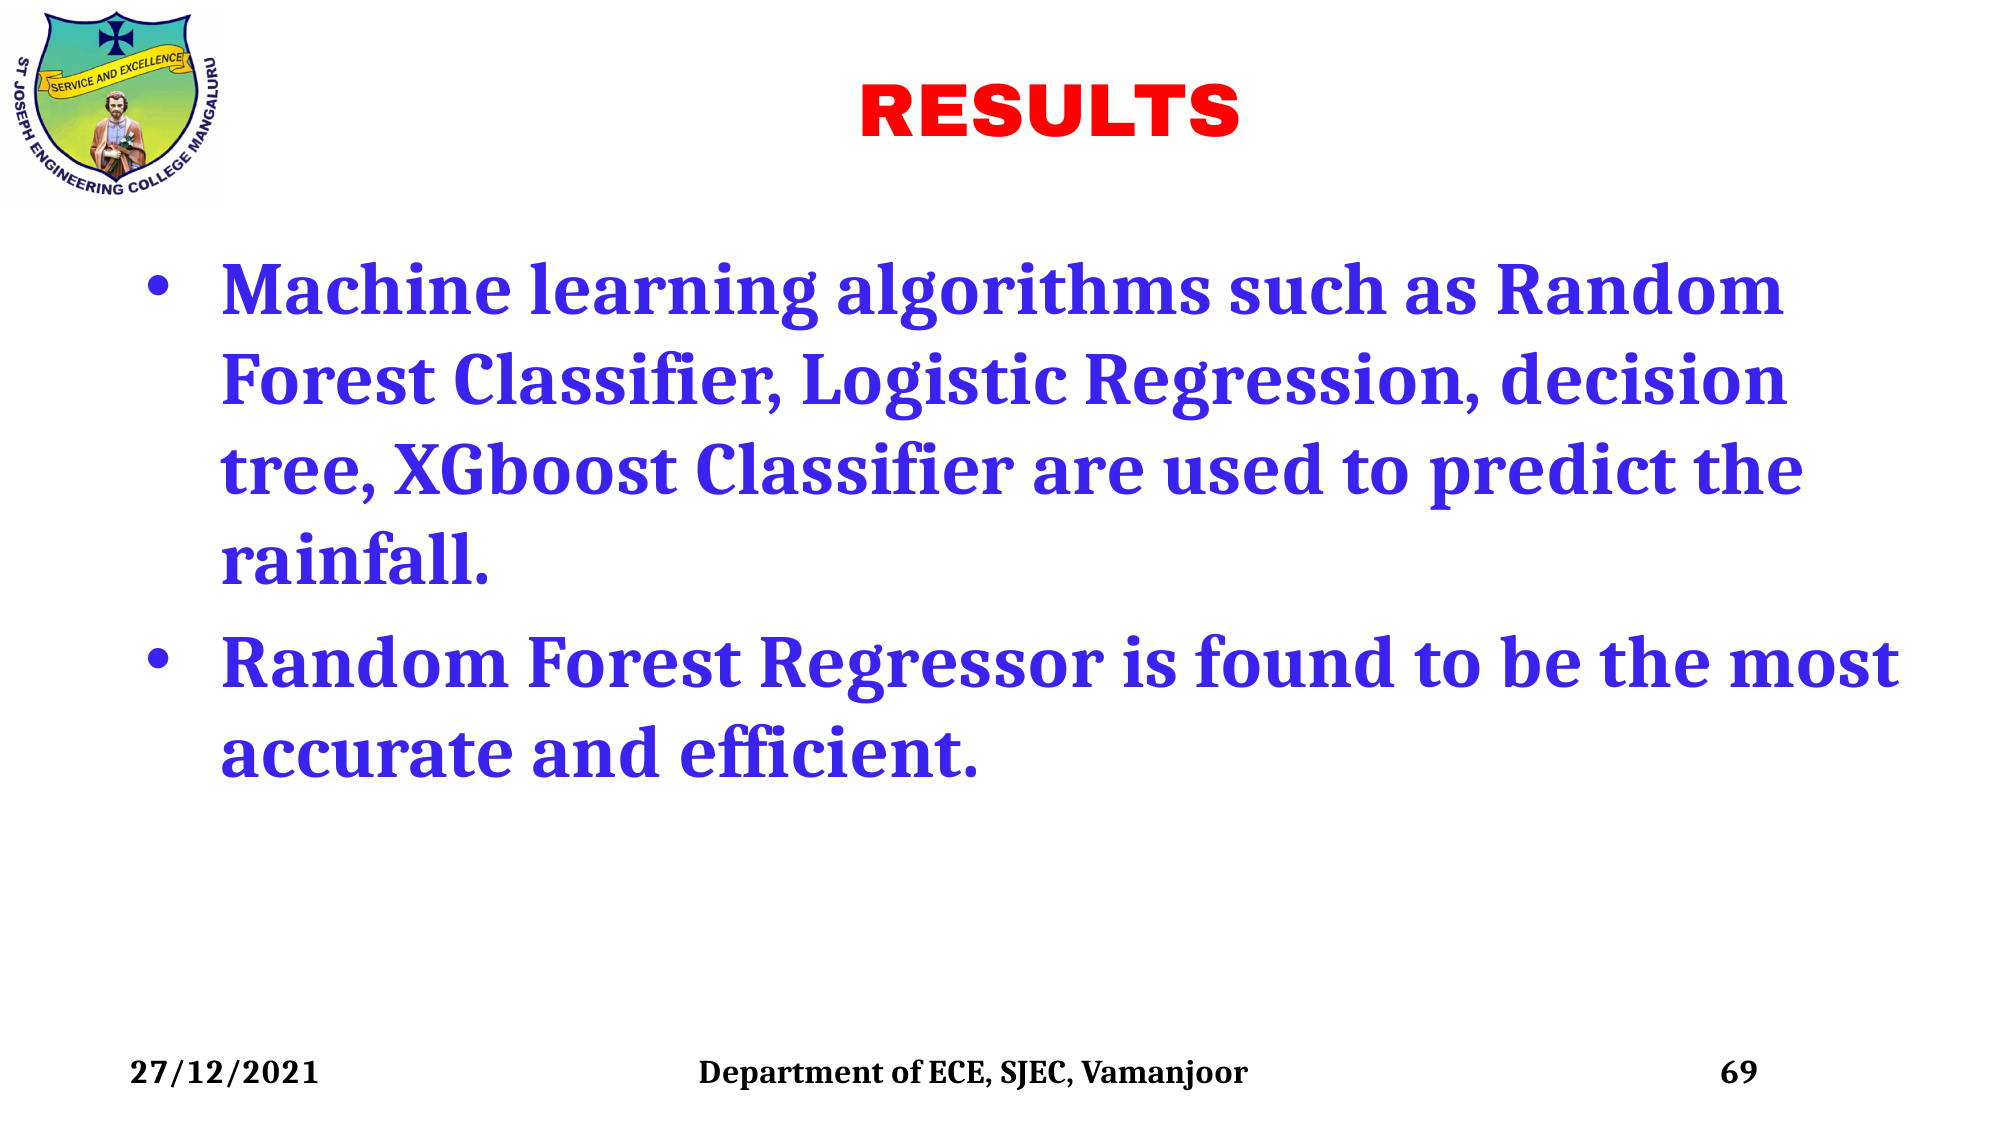

RESULTS
Machine learning algorithms such as Random Forest Classifier, Logistic Regression, decision tree, XGboost Classifier are used to predict the rainfall.
Random Forest Regressor is found to be the most accurate and efficient.

  27/12/2021
Department of ECE, SJEC, Vamanjoor
69